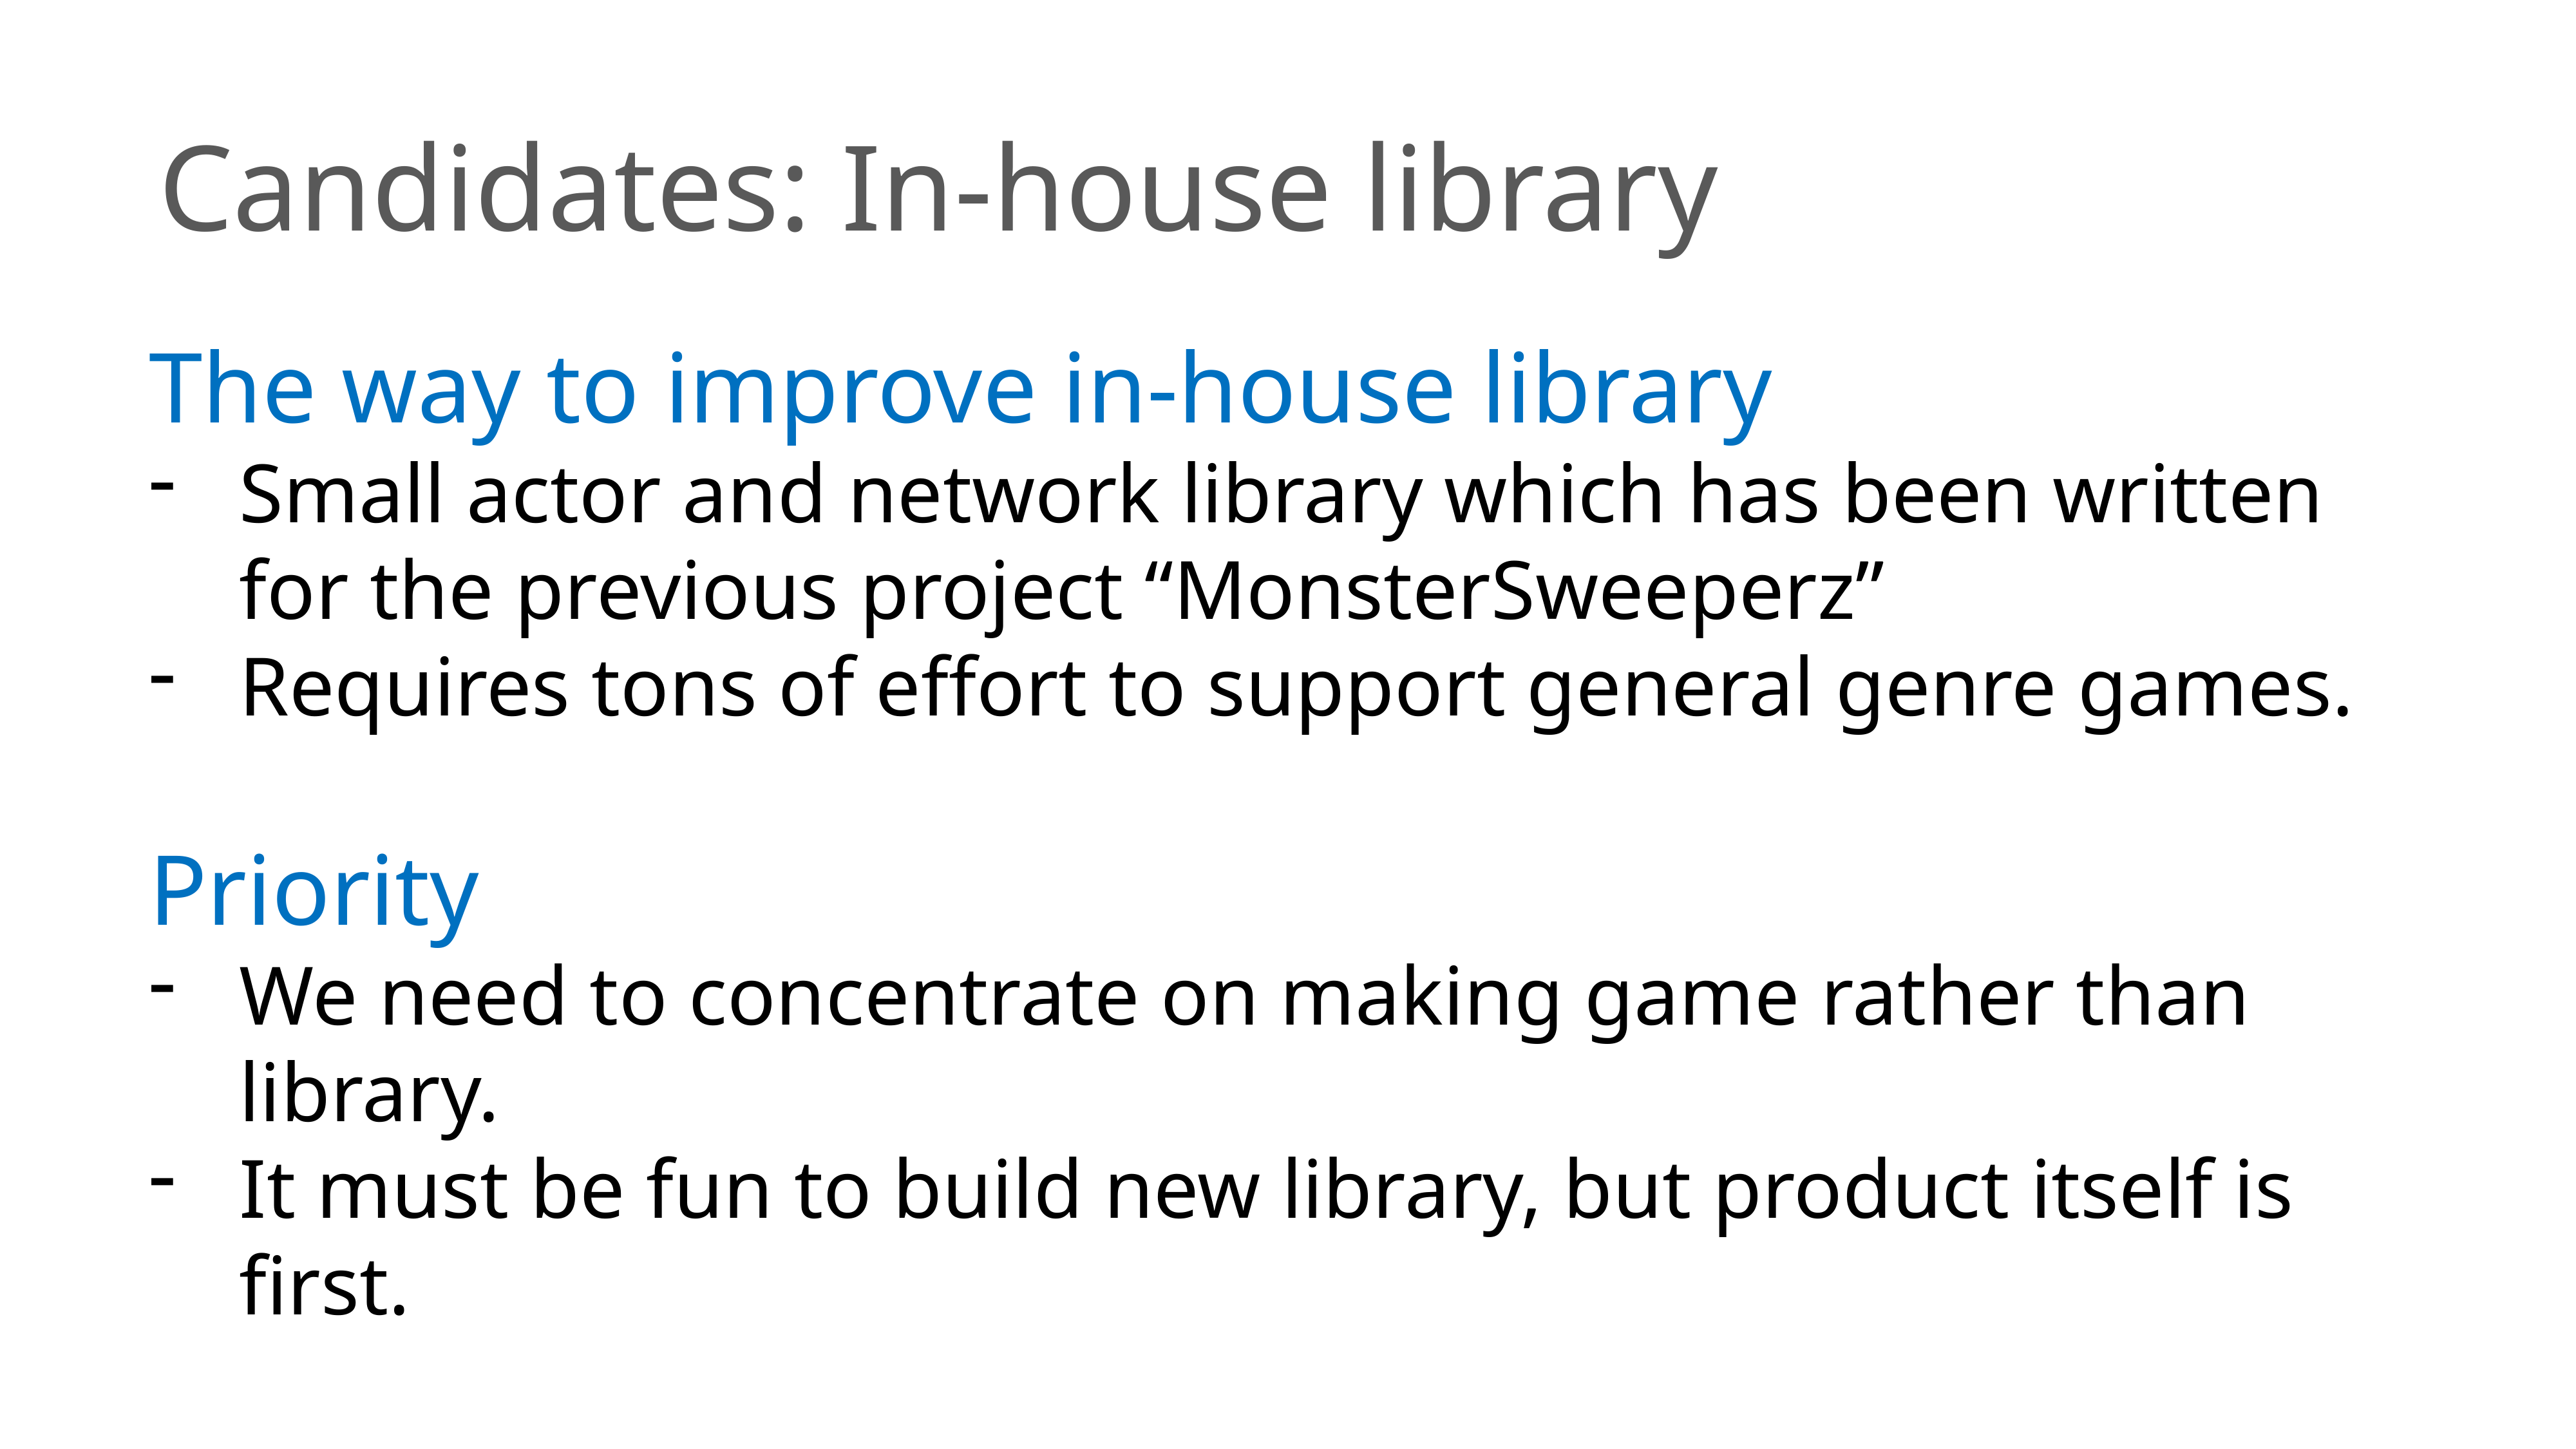

Candidates: In-house library
The way to improve in-house library
Small actor and network library which has been written for the previous project “MonsterSweeperz”
Requires tons of effort to support general genre games.

Priority
We need to concentrate on making game rather than library.
It must be fun to build new library, but product itself is first.